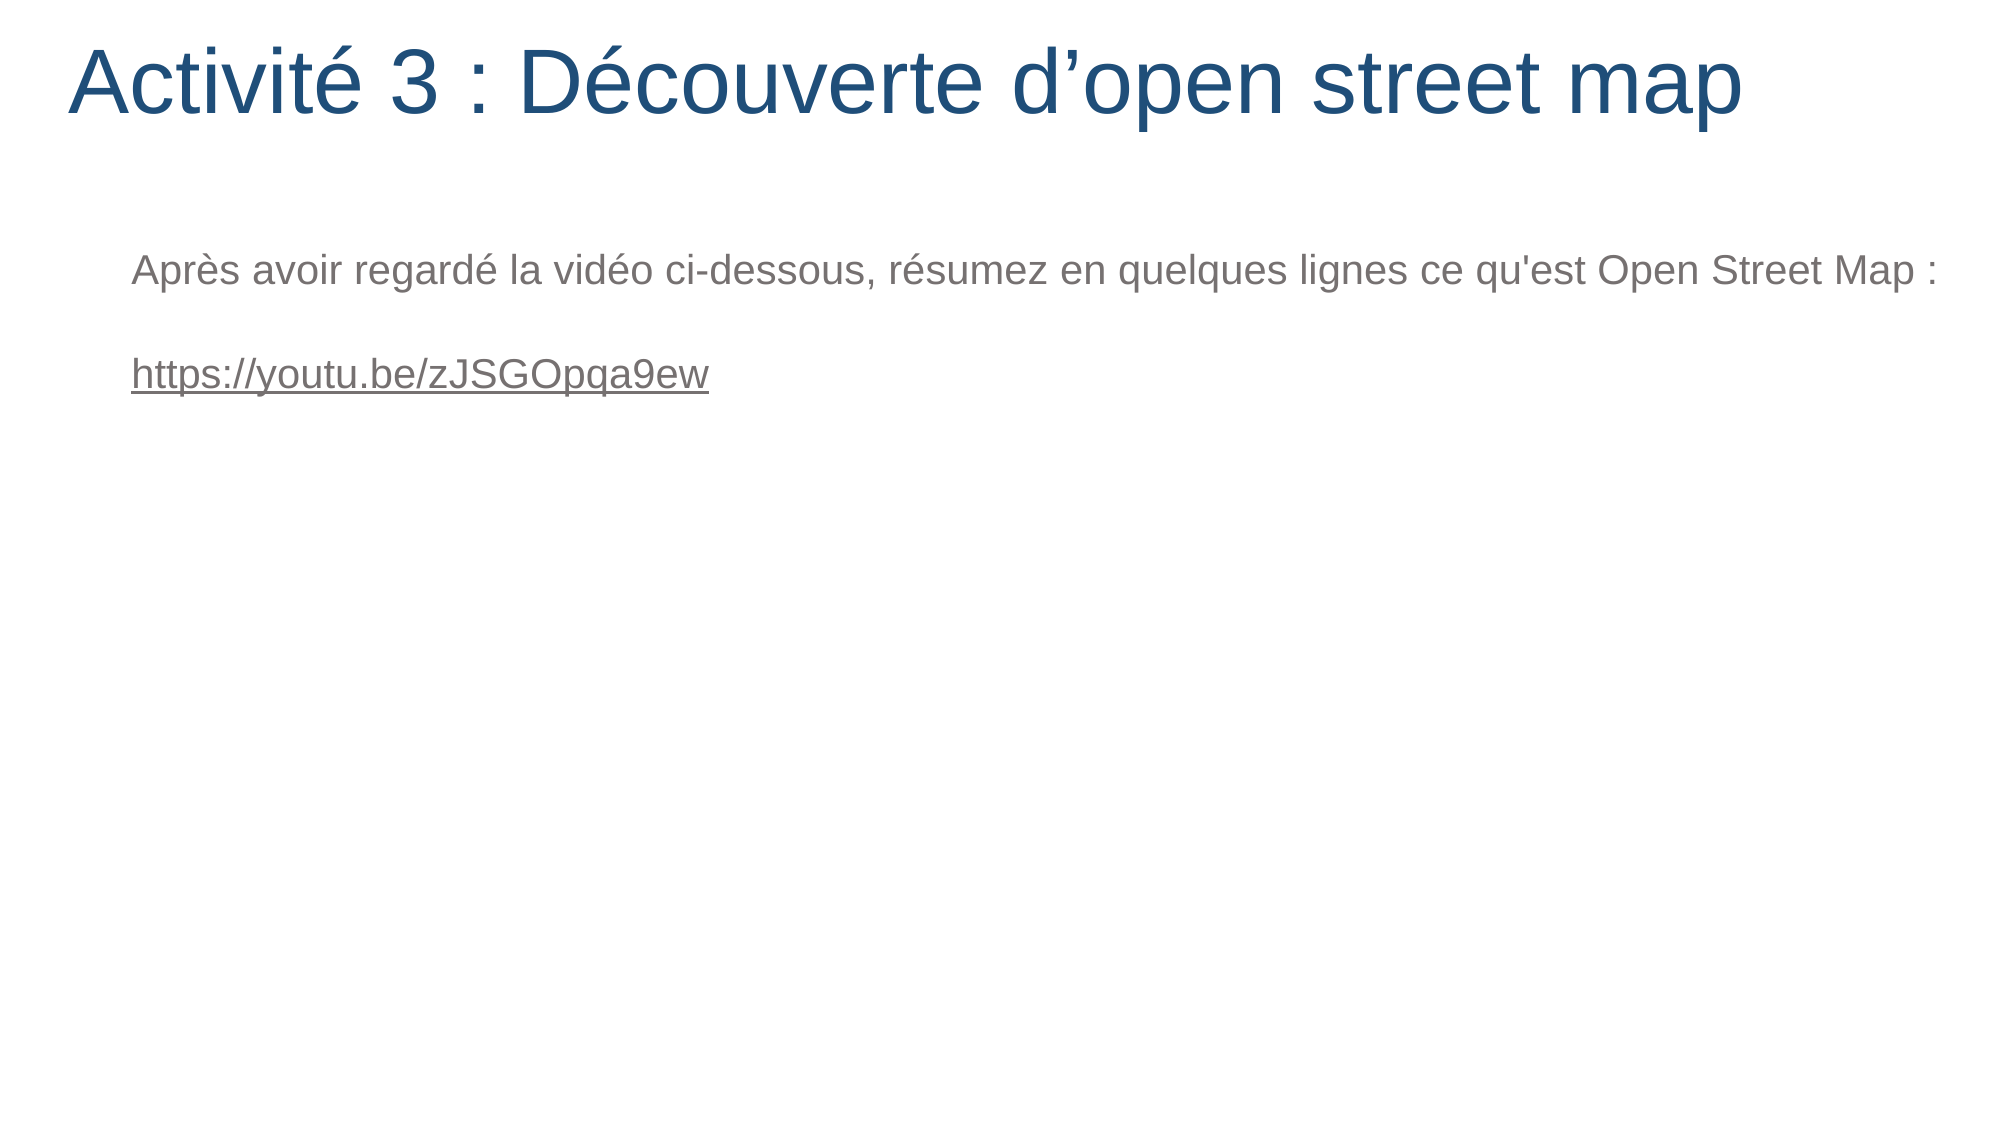

Activité 3 : Découverte d’open street map
Après avoir regardé la vidéo ci-dessous, résumez en quelques lignes ce qu'est Open Street Map :

https://youtu.be/zJSGOpqa9ew